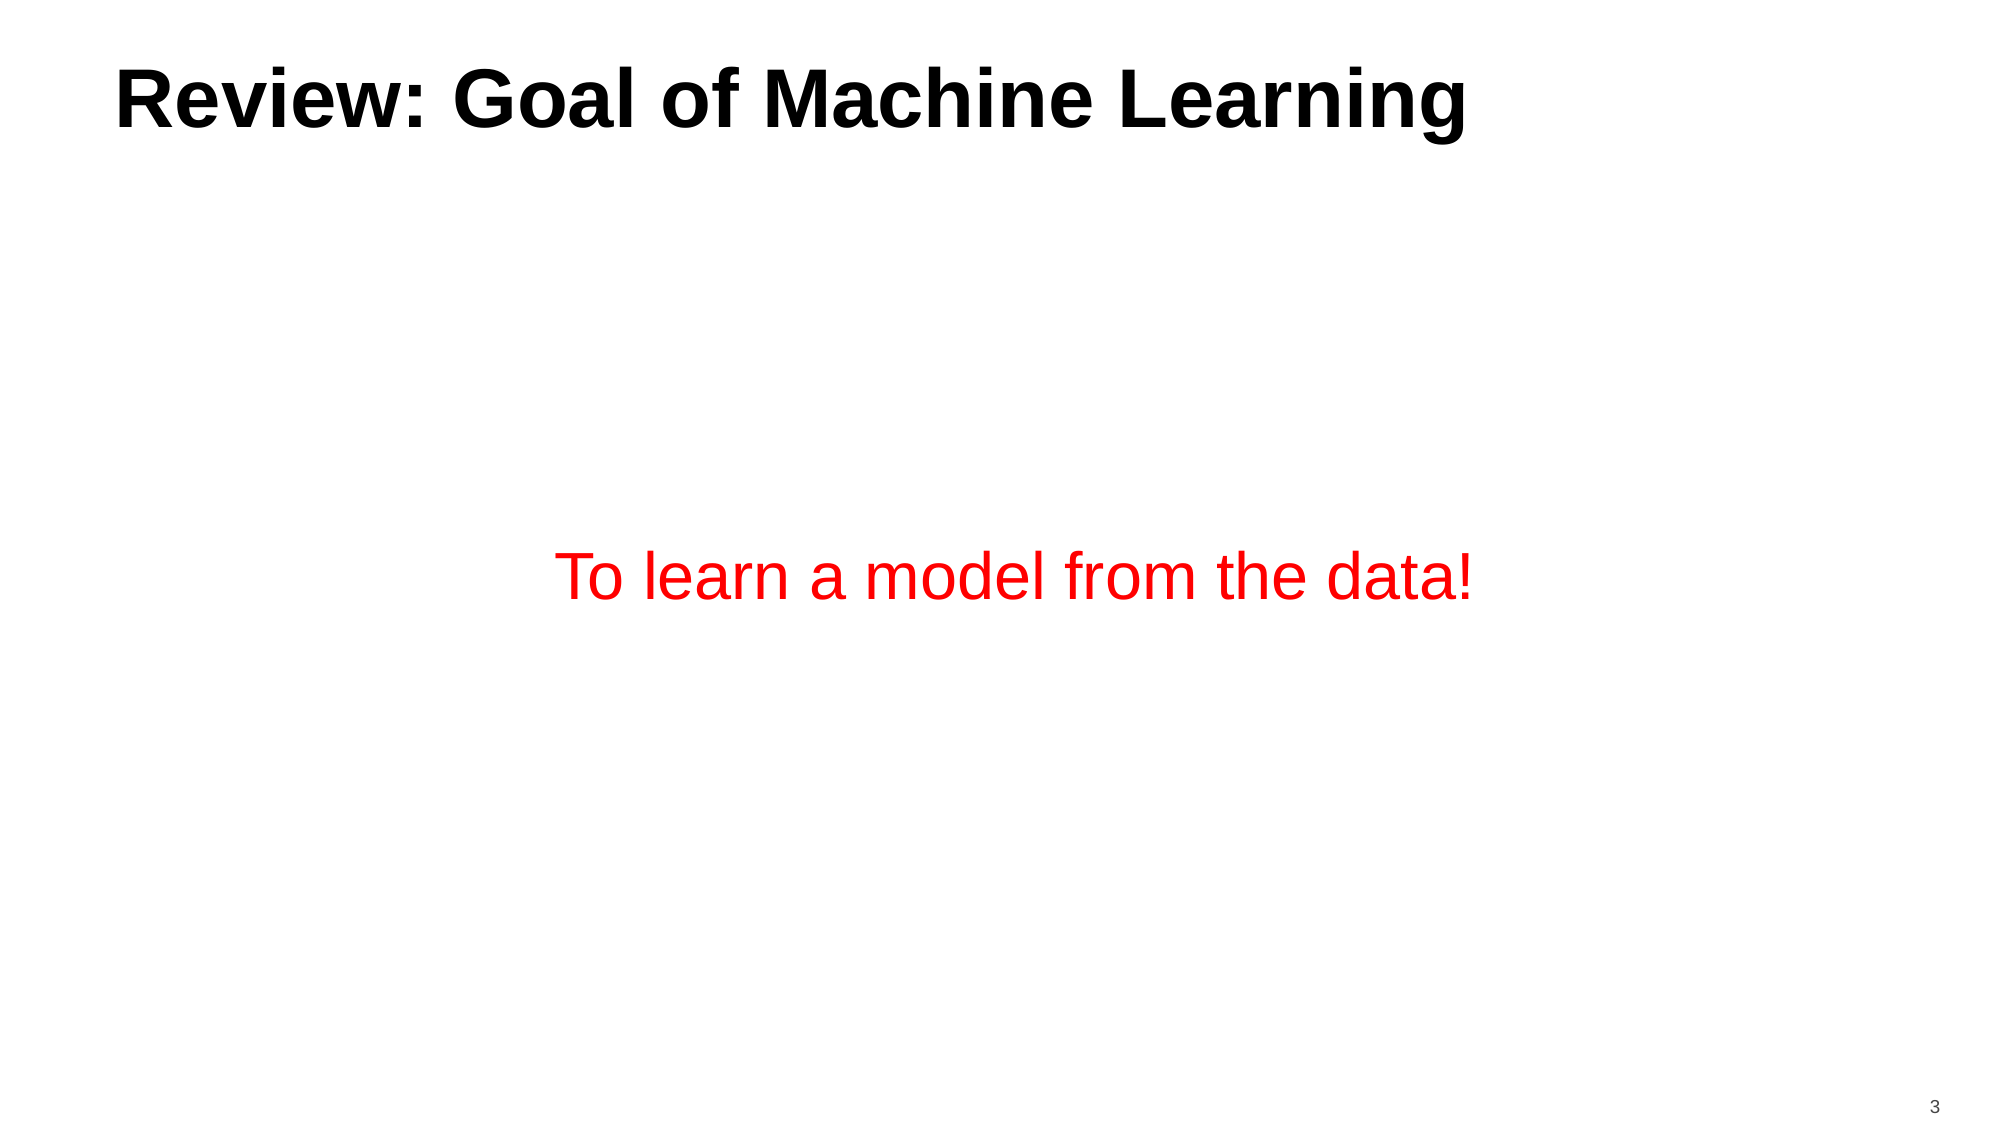

# Review: Goal of Machine Learning
To learn a model from the data!
3